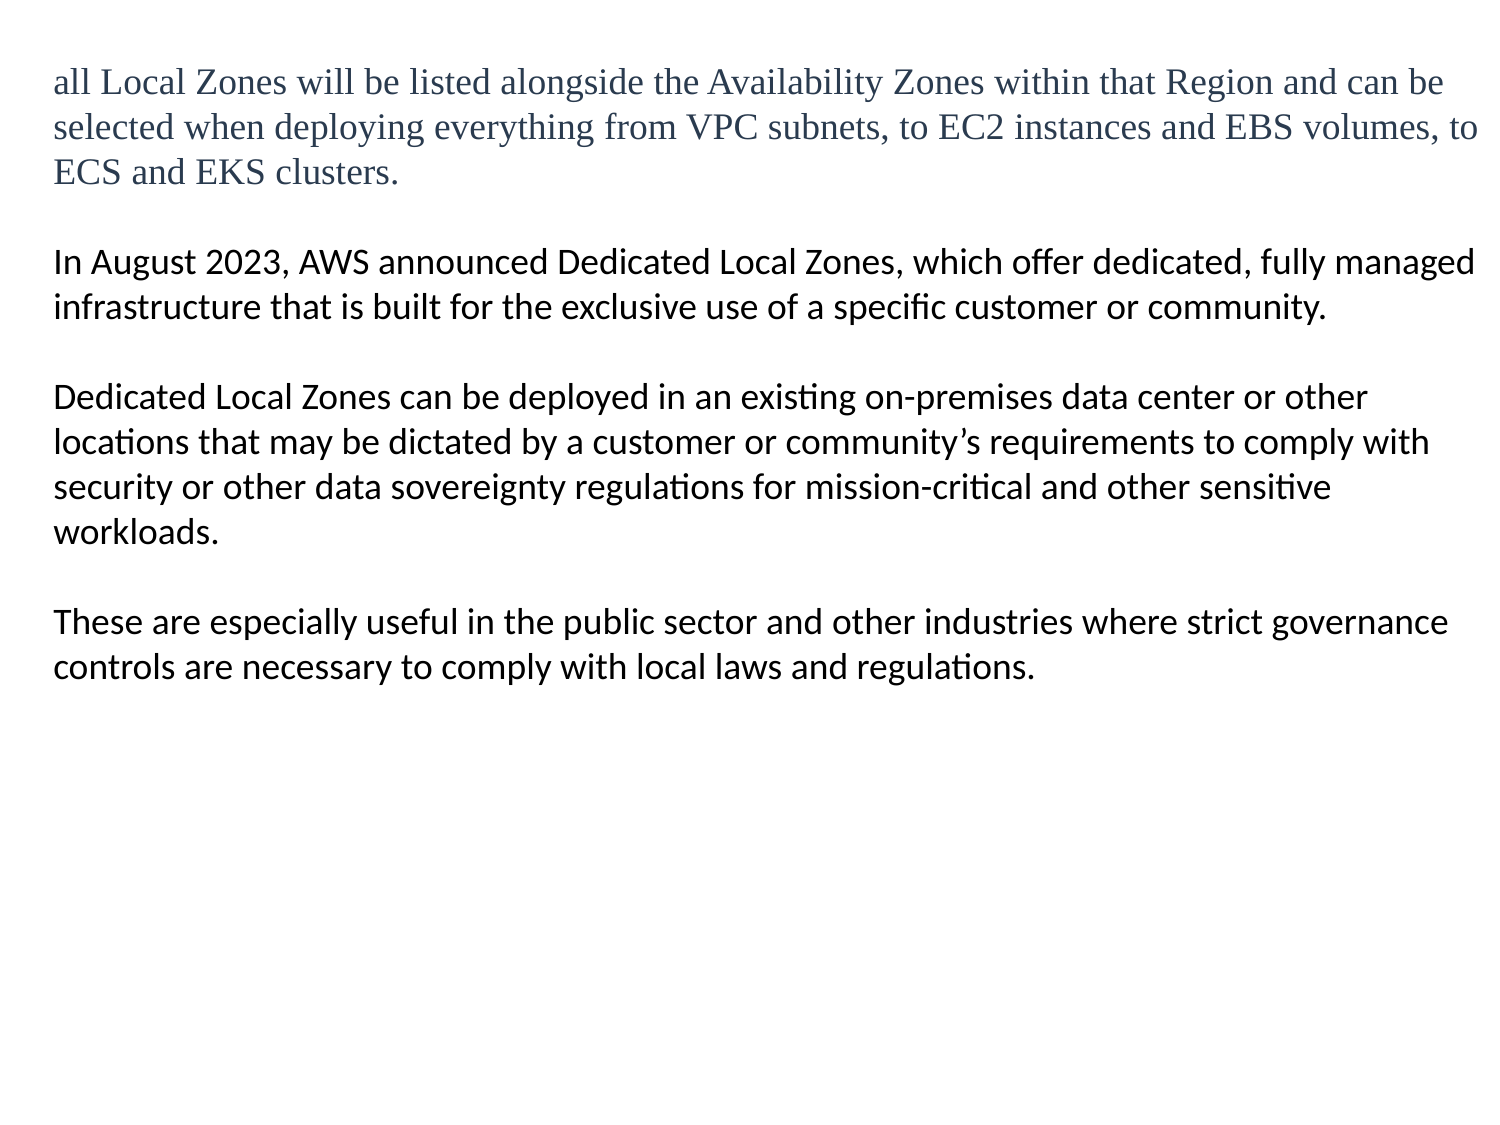

all Local Zones will be listed alongside the Availability Zones within that Region and can be selected when deploying everything from VPC subnets, to EC2 instances and EBS volumes, to ECS and EKS clusters.

In August 2023, AWS announced Dedicated Local Zones, which offer dedicated, fully managed infrastructure that is built for the exclusive use of a specific customer or community.

Dedicated Local Zones can be deployed in an existing on-premises data center or other locations that may be dictated by a customer or community’s requirements to comply with security or other data sovereignty regulations for mission-critical and other sensitive workloads.

These are especially useful in the public sector and other industries where strict governance controls are necessary to comply with local laws and regulations.